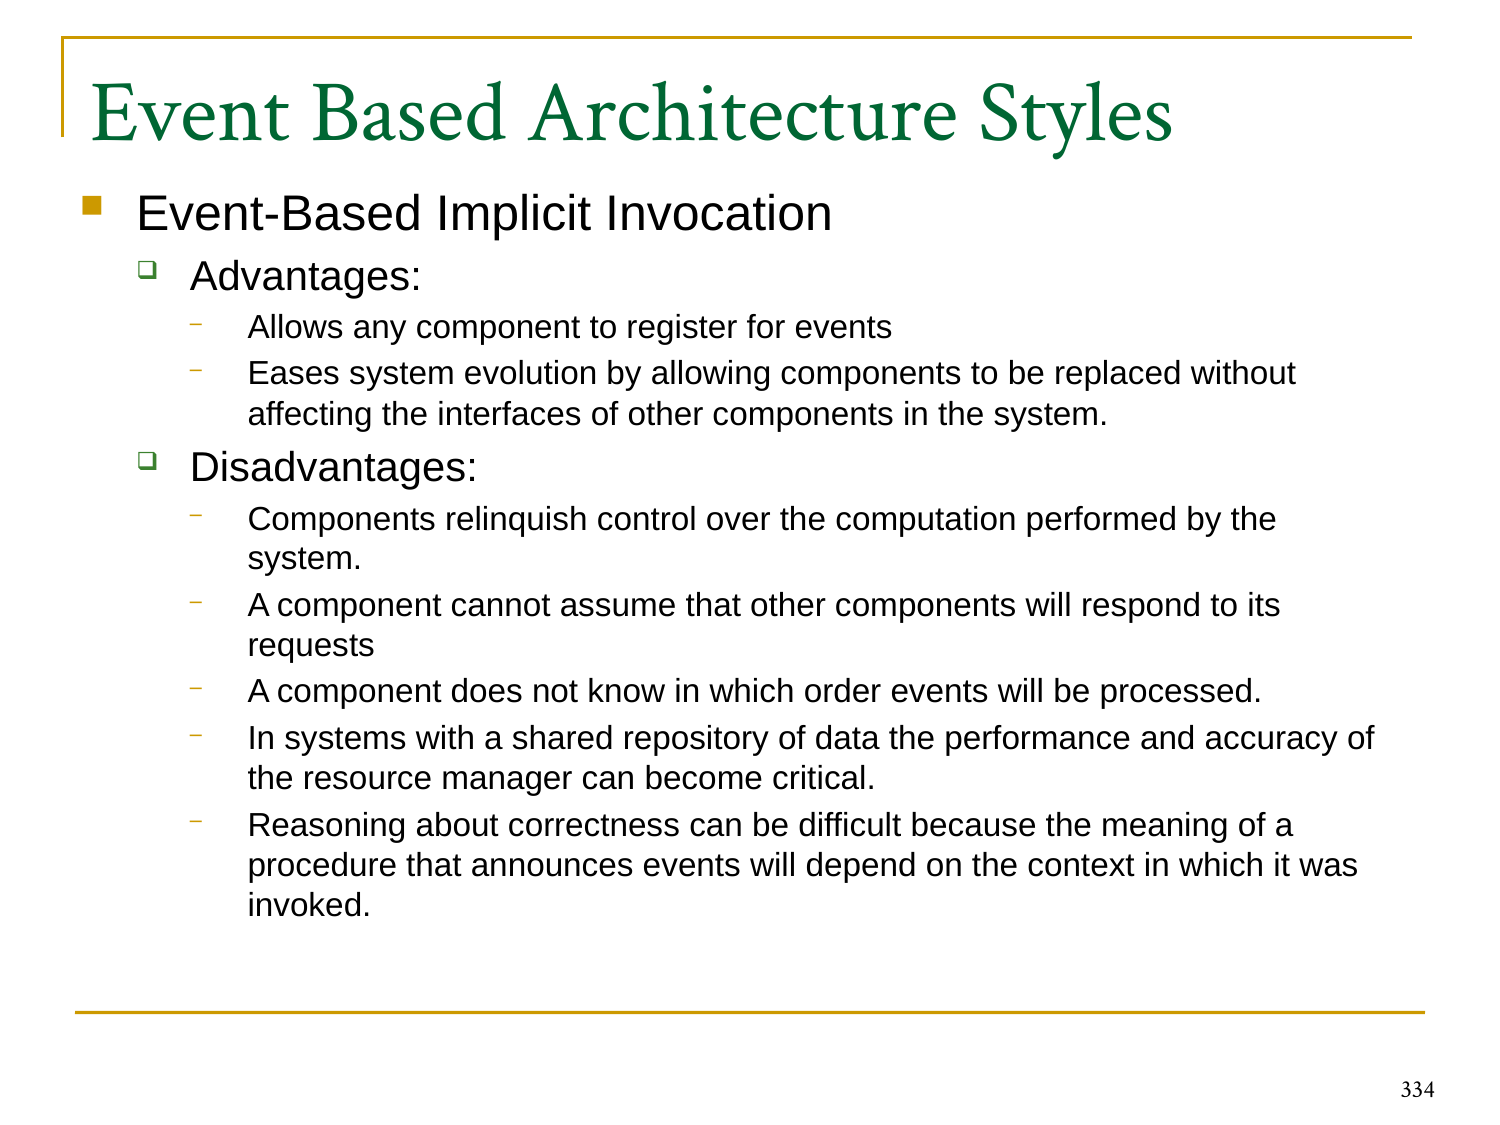

# Event Based Architecture Styles
Event-Based Implicit Invocation
Advantages:
Allows any component to register for events
Eases system evolution by allowing components to be replaced without affecting the interfaces of other components in the system.
Disadvantages:
Components relinquish control over the computation performed by the system.
A component cannot assume that other components will respond to its requests
A component does not know in which order events will be processed.
In systems with a shared repository of data the performance and accuracy of the resource manager can become critical.
Reasoning about correctness can be difficult because the meaning of a procedure that announces events will depend on the context in which it was invoked.
334